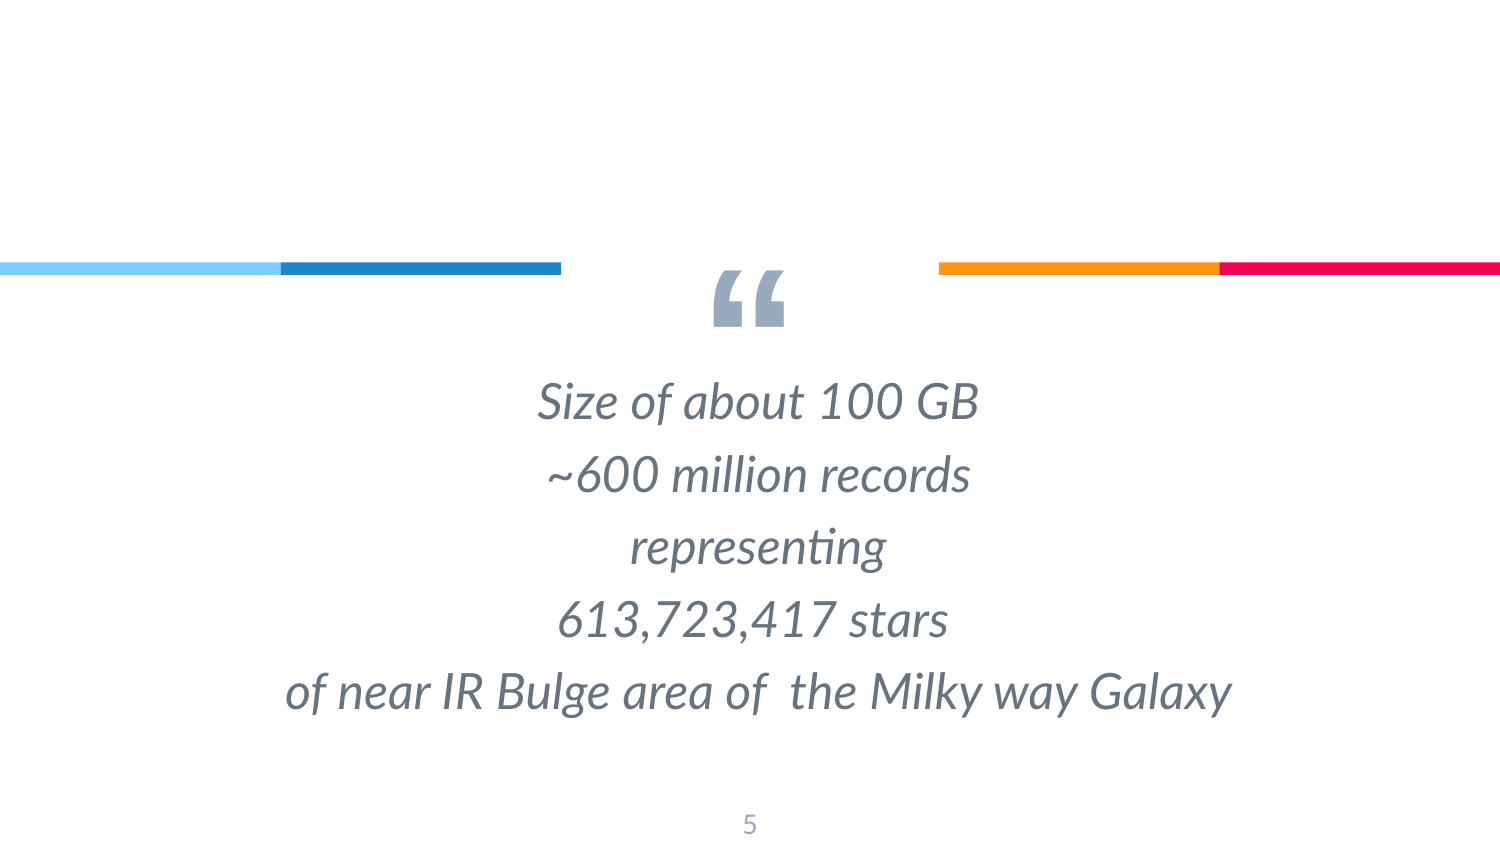

Size of about 100 GB
~600 million records
representing
613,723,417 stars
of near IR Bulge area of  the Milky way Galaxy
5